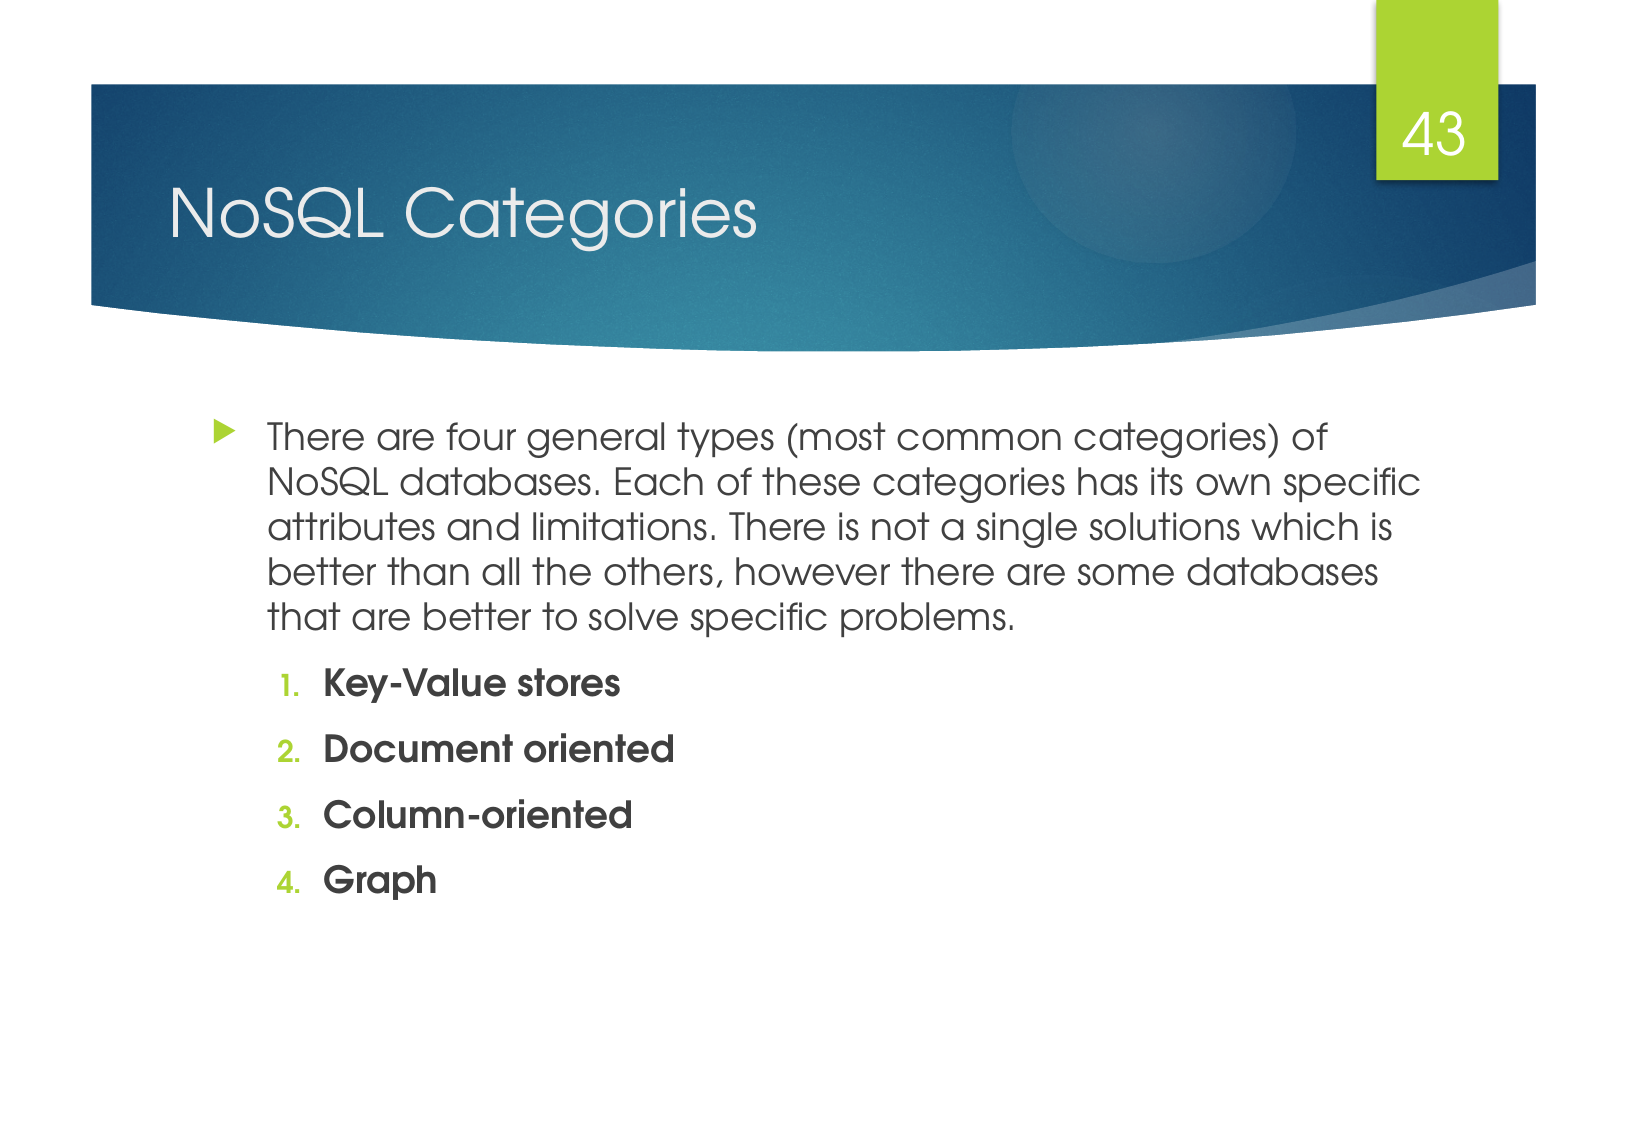

43
# NoSQL Categories
There are four general types (most common categories) of NoSQL databases. Each of these categories has its own specific attributes and limitations. There is not a single solutions which is better than all the others, however there are some databases that are better to solve specific problems.
Key-Value stores
Document oriented
Column-oriented
Graph